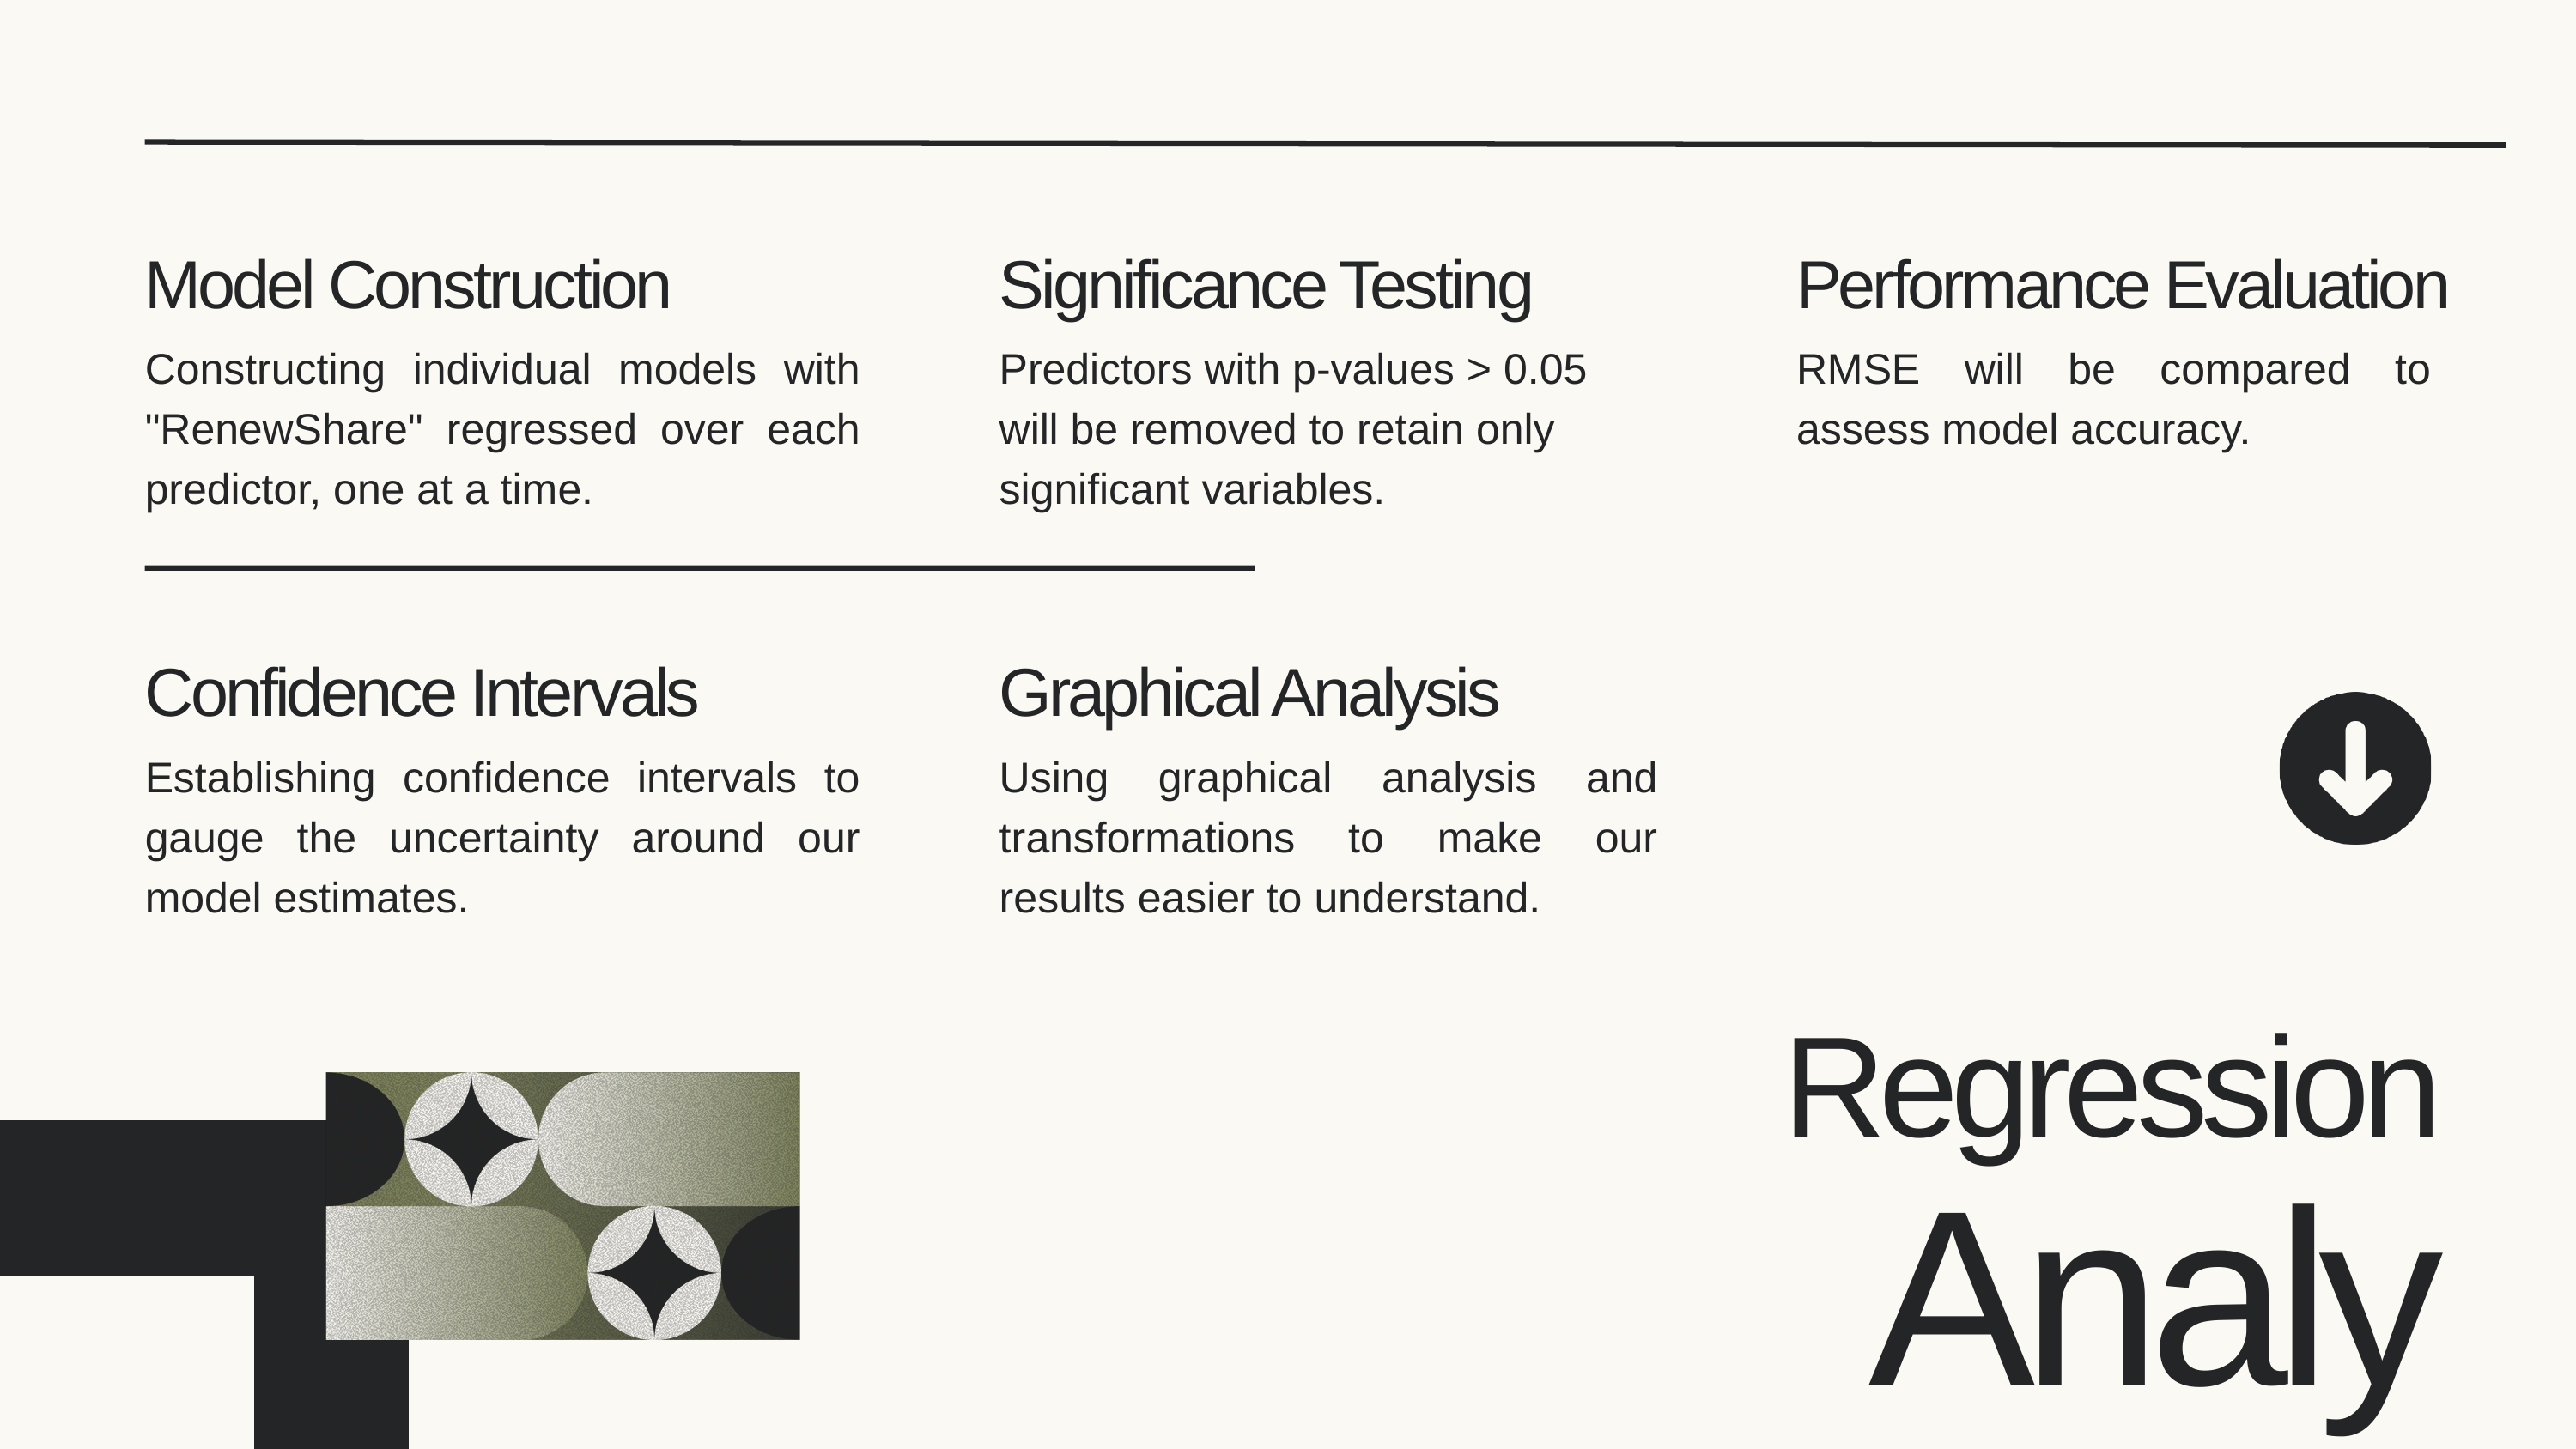

Model Construction
Significance Testing
Performance Evaluation
Constructing individual models with "RenewShare" regressed over each predictor, one at a time.
Predictors with p-values > 0.05 will be removed to retain only significant variables.
RMSE will be compared to assess model accuracy.

Confidence Intervals
Graphical Analysis

Establishing confidence intervals to gauge the uncertainty around our model estimates.
Using graphical analysis and transformations to make our results easier to understand.
Regression

Analysis